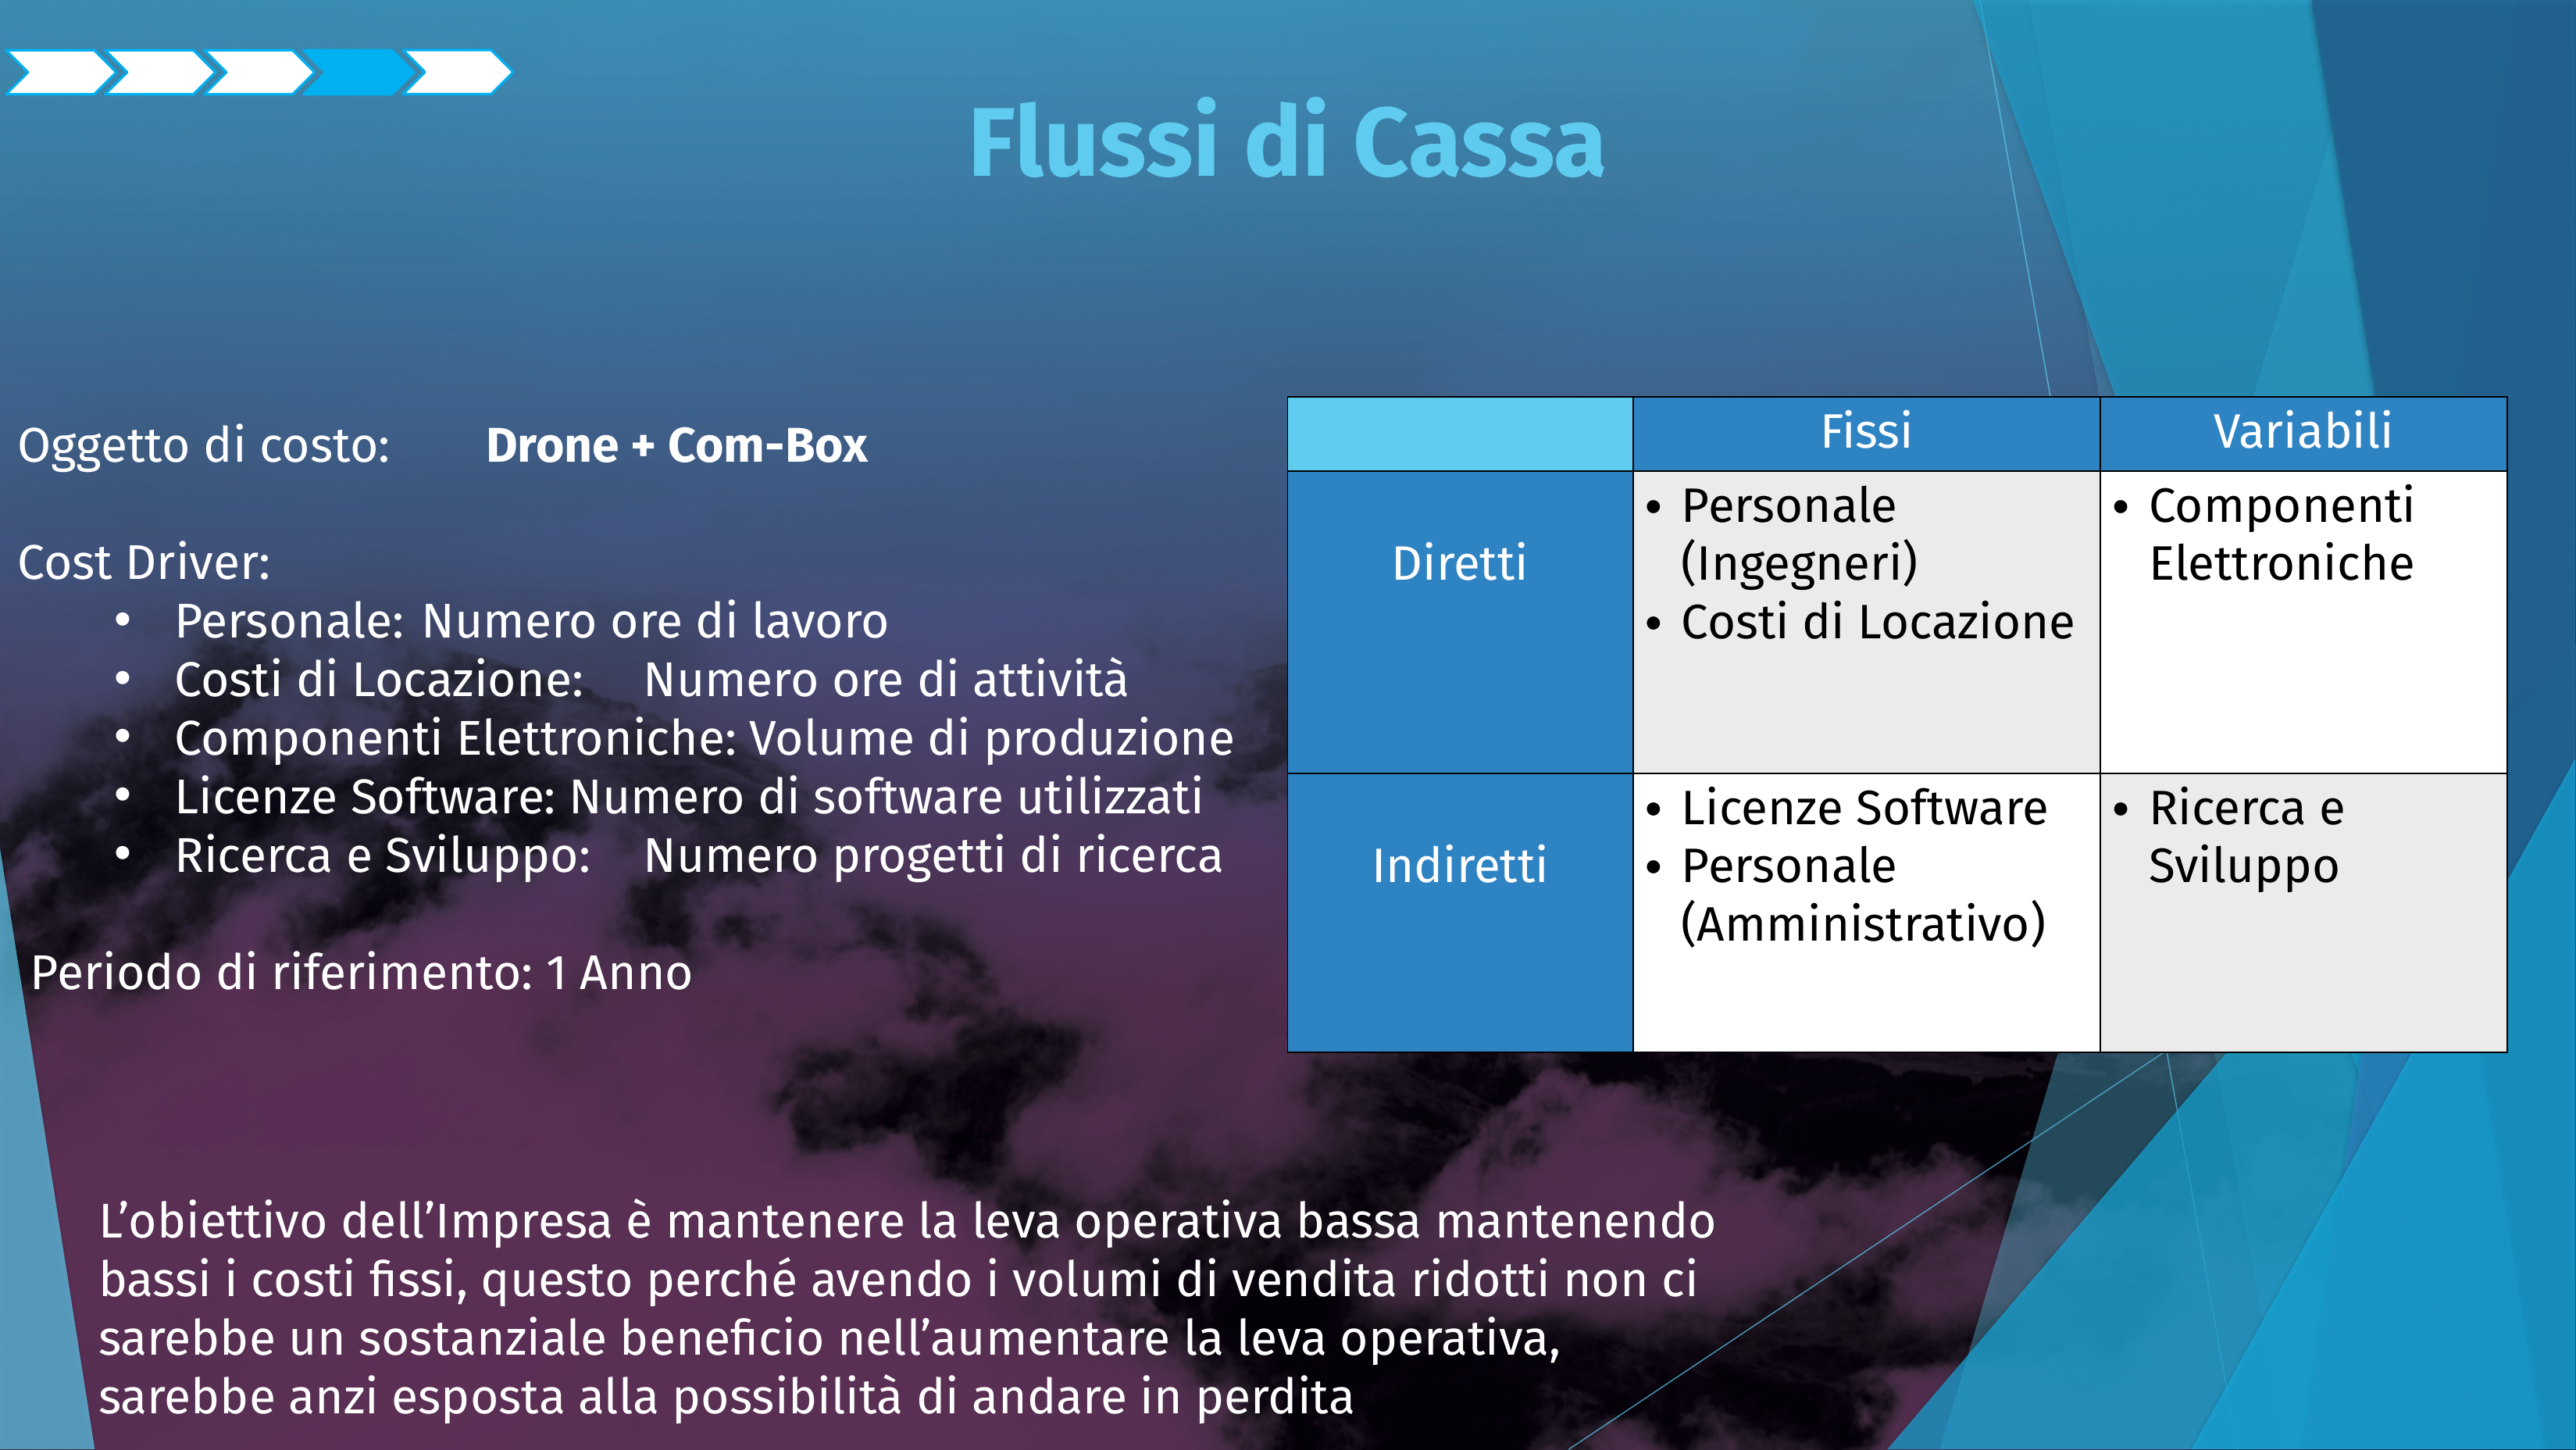

Flussi di Cassa
|  | Fissi | Variabili |
| --- | --- | --- |
| Diretti | Personale (Ingegneri) Costi di Locazione | Componenti Elettroniche |
| Indiretti | Licenze Software Personale (Amministrativo) | Ricerca e Sviluppo |
Oggetto di costo:	Drone + Com-Box

Cost Driver:
Personale:	 Numero ore di lavoro
Costi di Locazione:	Numero ore di attività
Componenti Elettroniche: Volume di produzione
Licenze Software: Numero di software utilizzati
Ricerca e Sviluppo:	Numero progetti di ricerca

 Periodo di riferimento: 1 Anno

L’obiettivo dell’Impresa è mantenere la leva operativa bassa mantenendo bassi i costi fissi, questo perché avendo i volumi di vendita ridotti non ci sarebbe un sostanziale beneficio nell’aumentare la leva operativa, sarebbe anzi esposta alla possibilità di andare in perdita